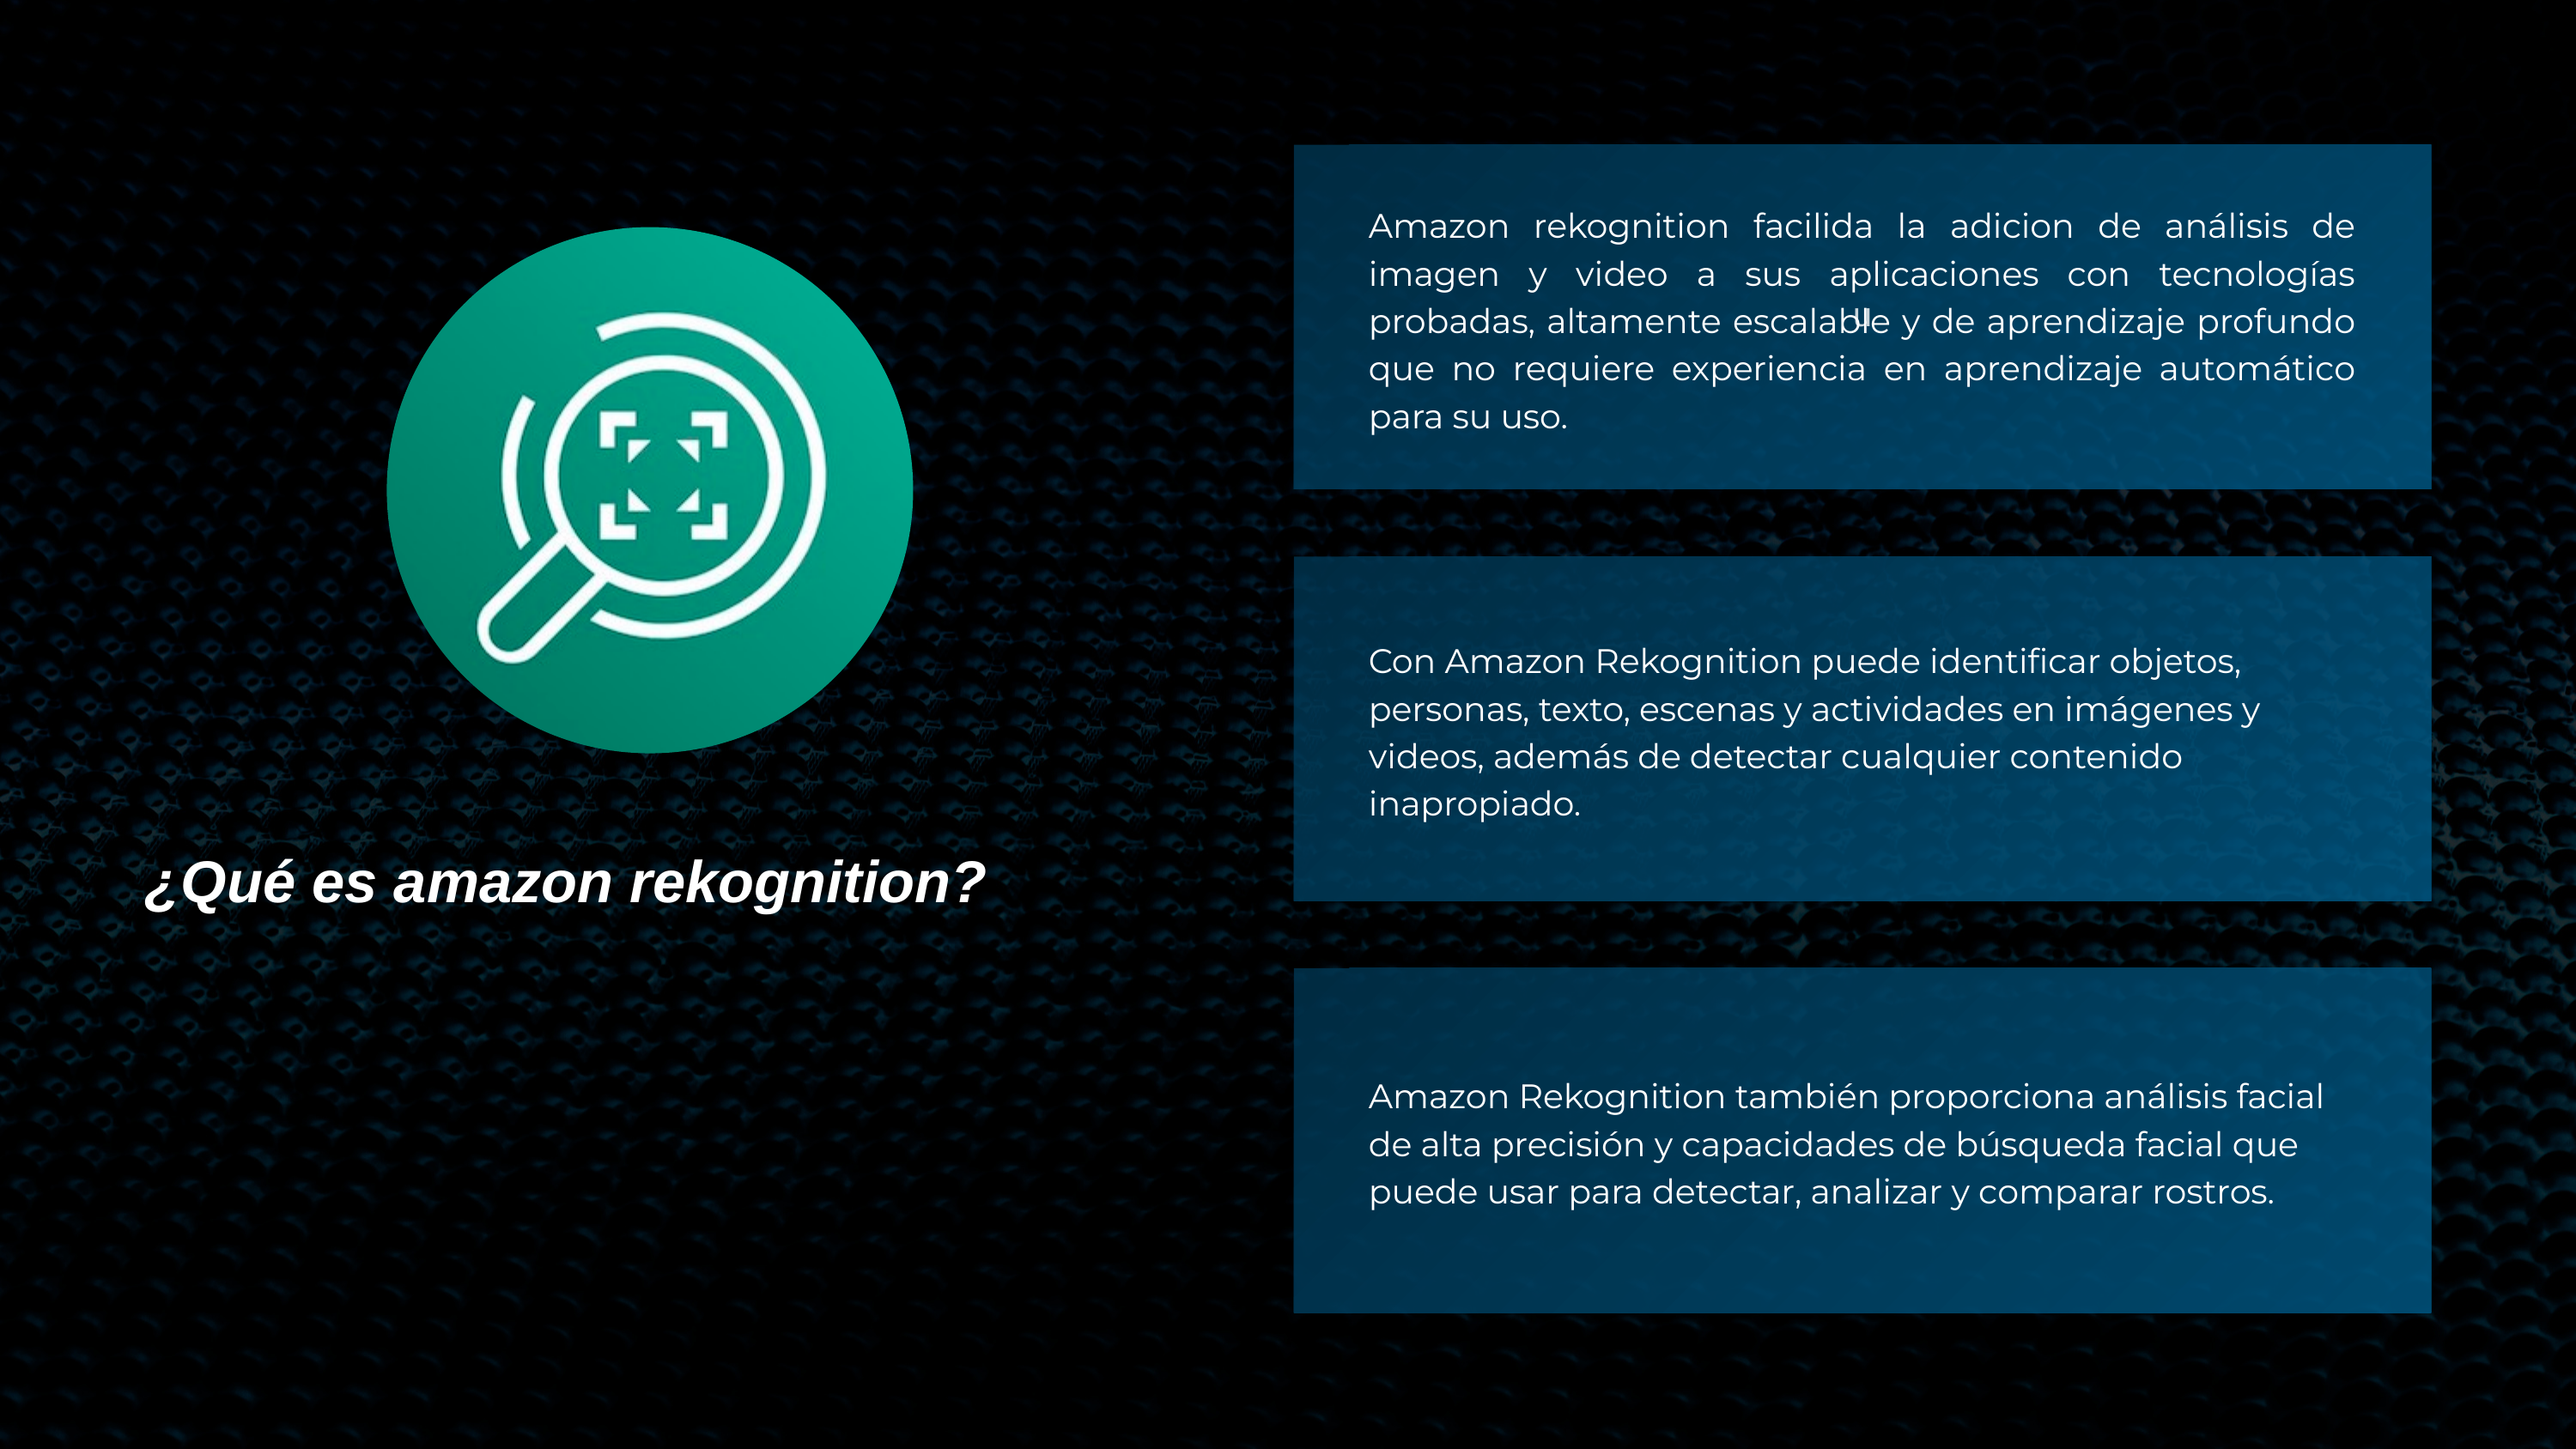

u
Amazon rekognition facilida la adicion de análisis de imagen y video a sus aplicaciones con tecnologías probadas, altamente escalable y de aprendizaje profundo que no requiere experiencia en aprendizaje automático para su uso.

Con Amazon Rekognition puede identificar objetos, personas, texto, escenas y actividades en imágenes y videos, además de detectar cualquier contenido inapropiado.
¿Qué es amazon rekognition?

Amazon Rekognition también proporciona análisis facial de alta precisión y capacidades de búsqueda facial que puede usar para detectar, analizar y comparar rostros.